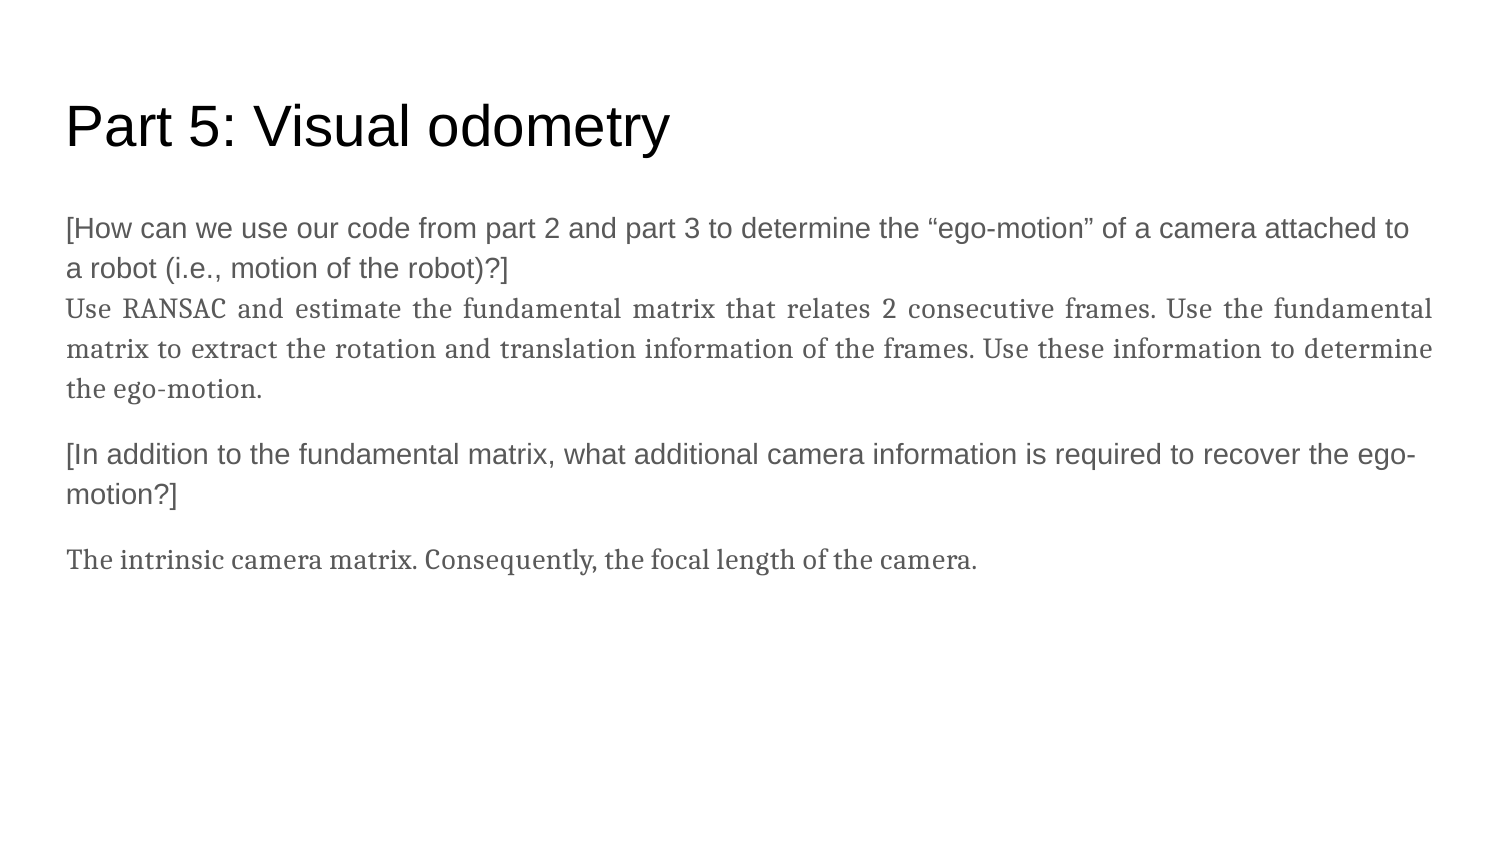

Part 5: Visual odometry

[How can we use our code from part 2 and part 3 to determine the “ego-motion” of a camera attached to a robot (i.e., motion of the robot)?]
Use RANSAC and estimate the fundamental matrix that relates 2 consecutive frames. Use the fundamental matrix to extract the rotation and translation information of the frames. Use these information to determine the ego-motion.
[In addition to the fundamental matrix, what additional camera information is required to recover the ego-motion?]
The intrinsic camera matrix. Consequently, the focal length of the camera.